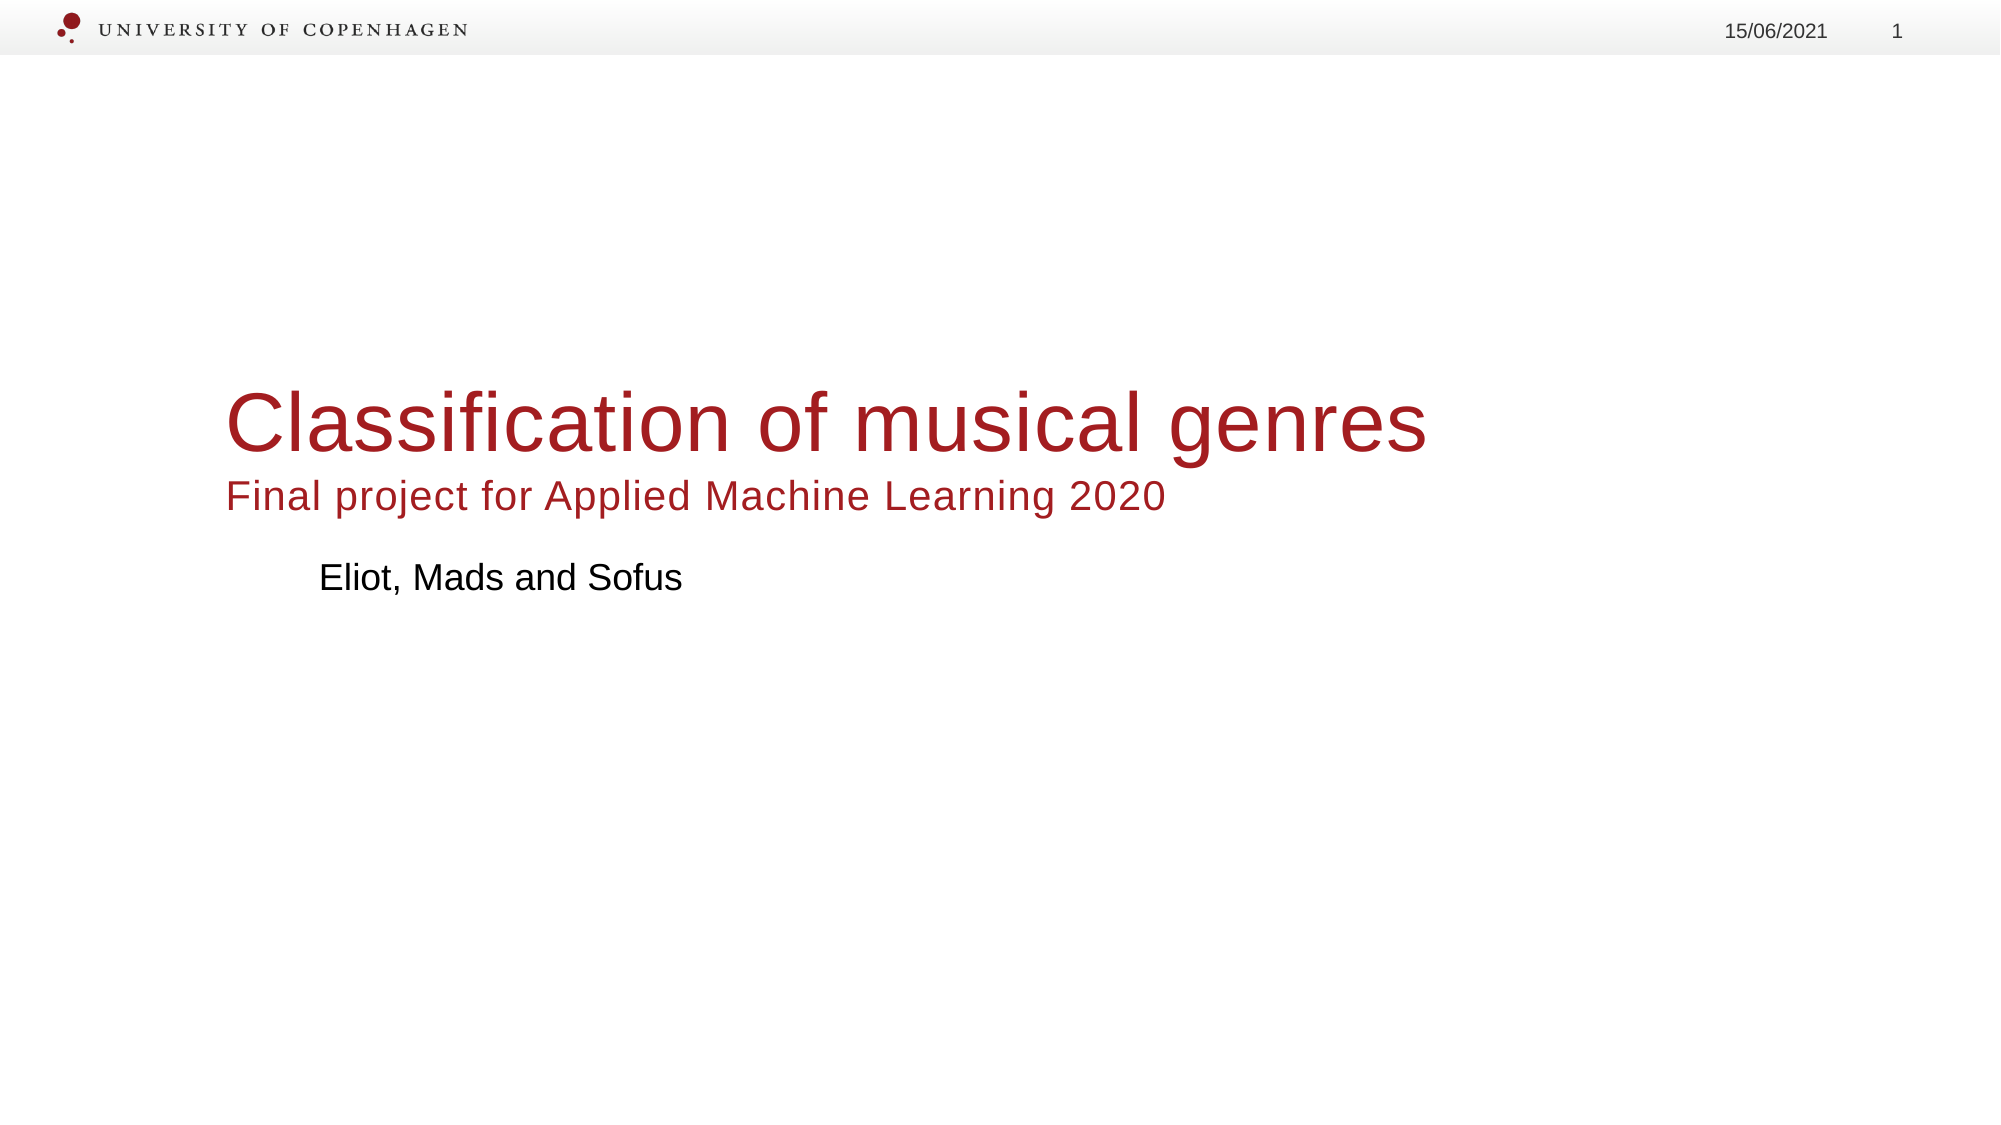

15/06/2021
1
# Classification of musical genres Final project for Applied Machine Learning 2020
Eliot, Mads and Sofus